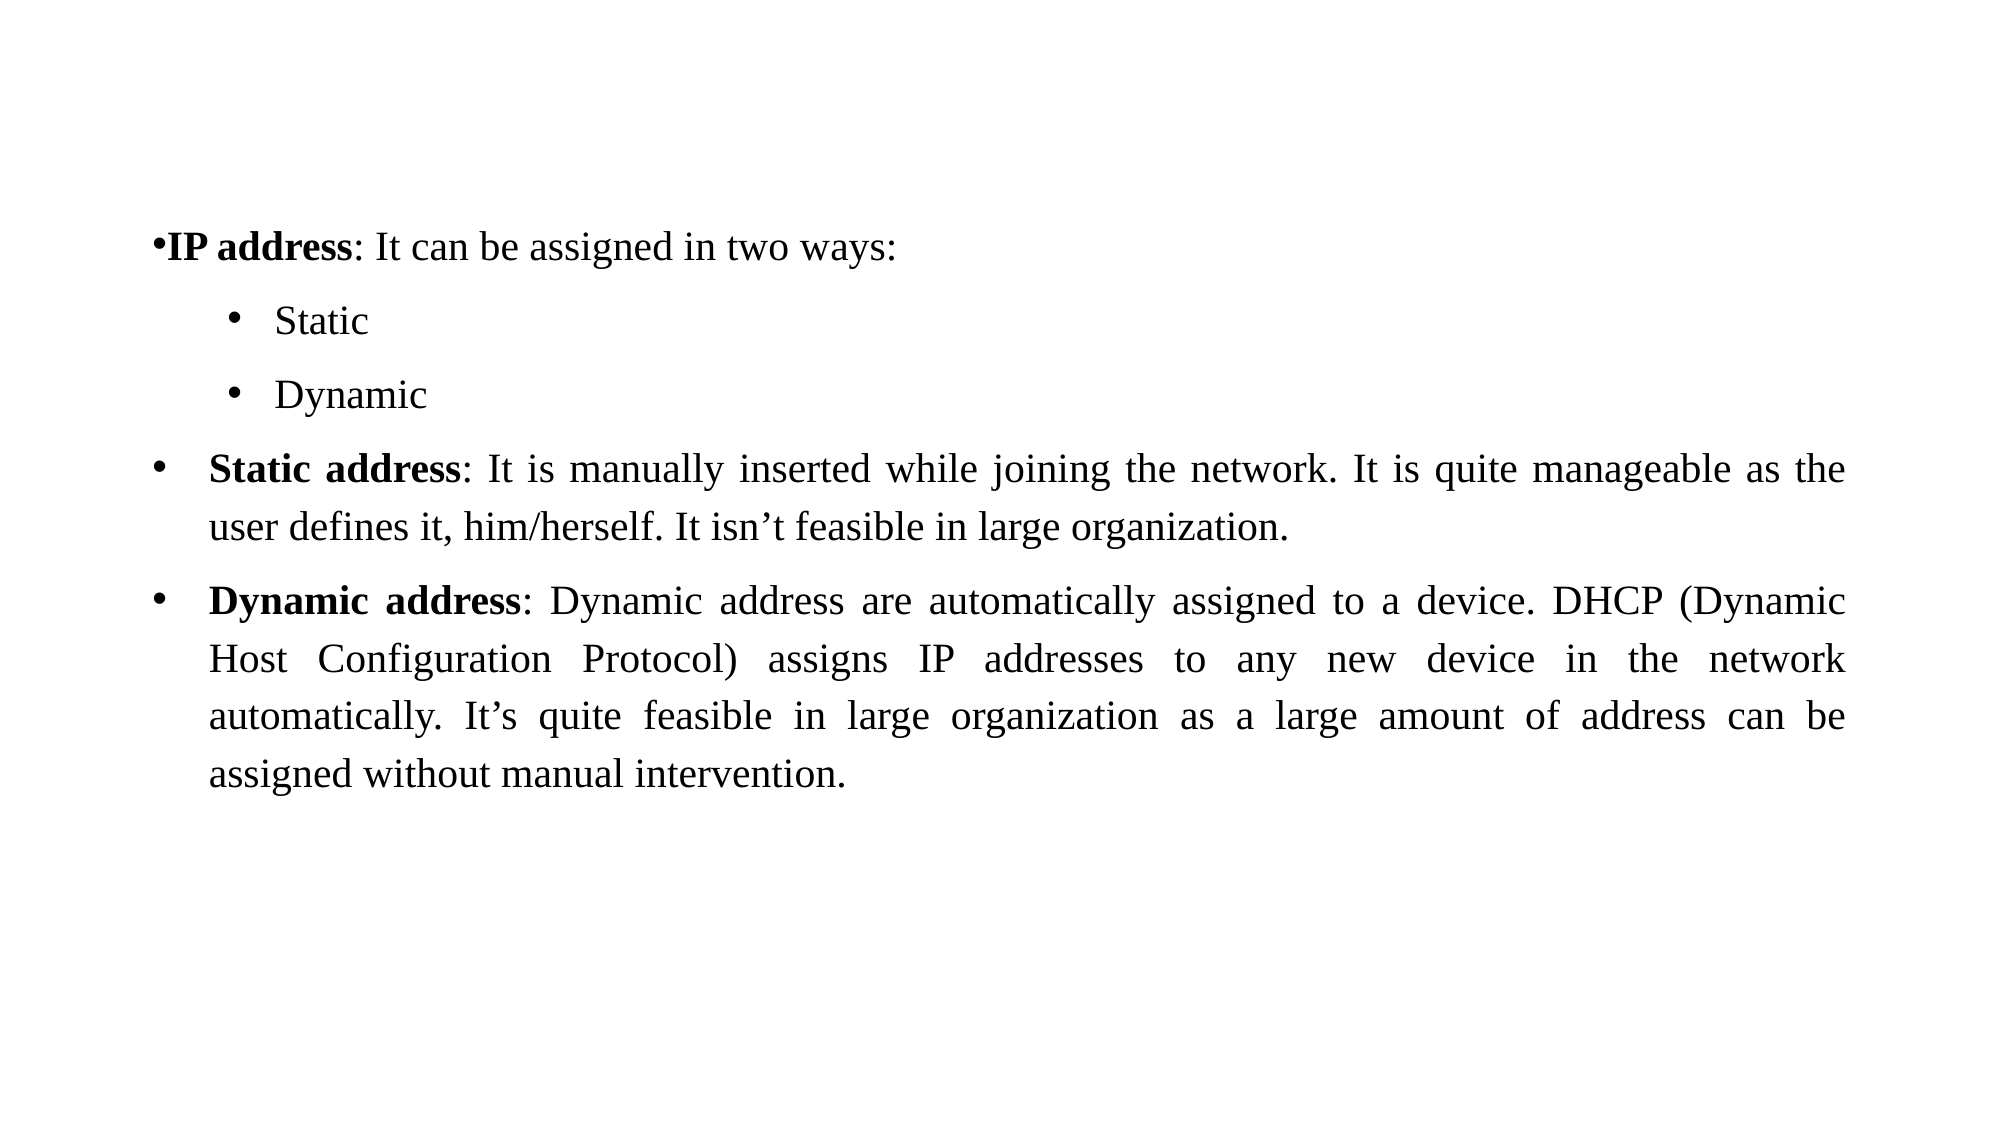

#
IP address: It can be assigned in two ways:
Static
Dynamic
Static address: It is manually inserted while joining the network. It is quite manageable as the user defines it, him/herself. It isn’t feasible in large organization.
Dynamic address: Dynamic address are automatically assigned to a device. DHCP (Dynamic Host Configuration Protocol) assigns IP addresses to any new device in the network automatically. It’s quite feasible in large organization as a large amount of address can be assigned without manual intervention.